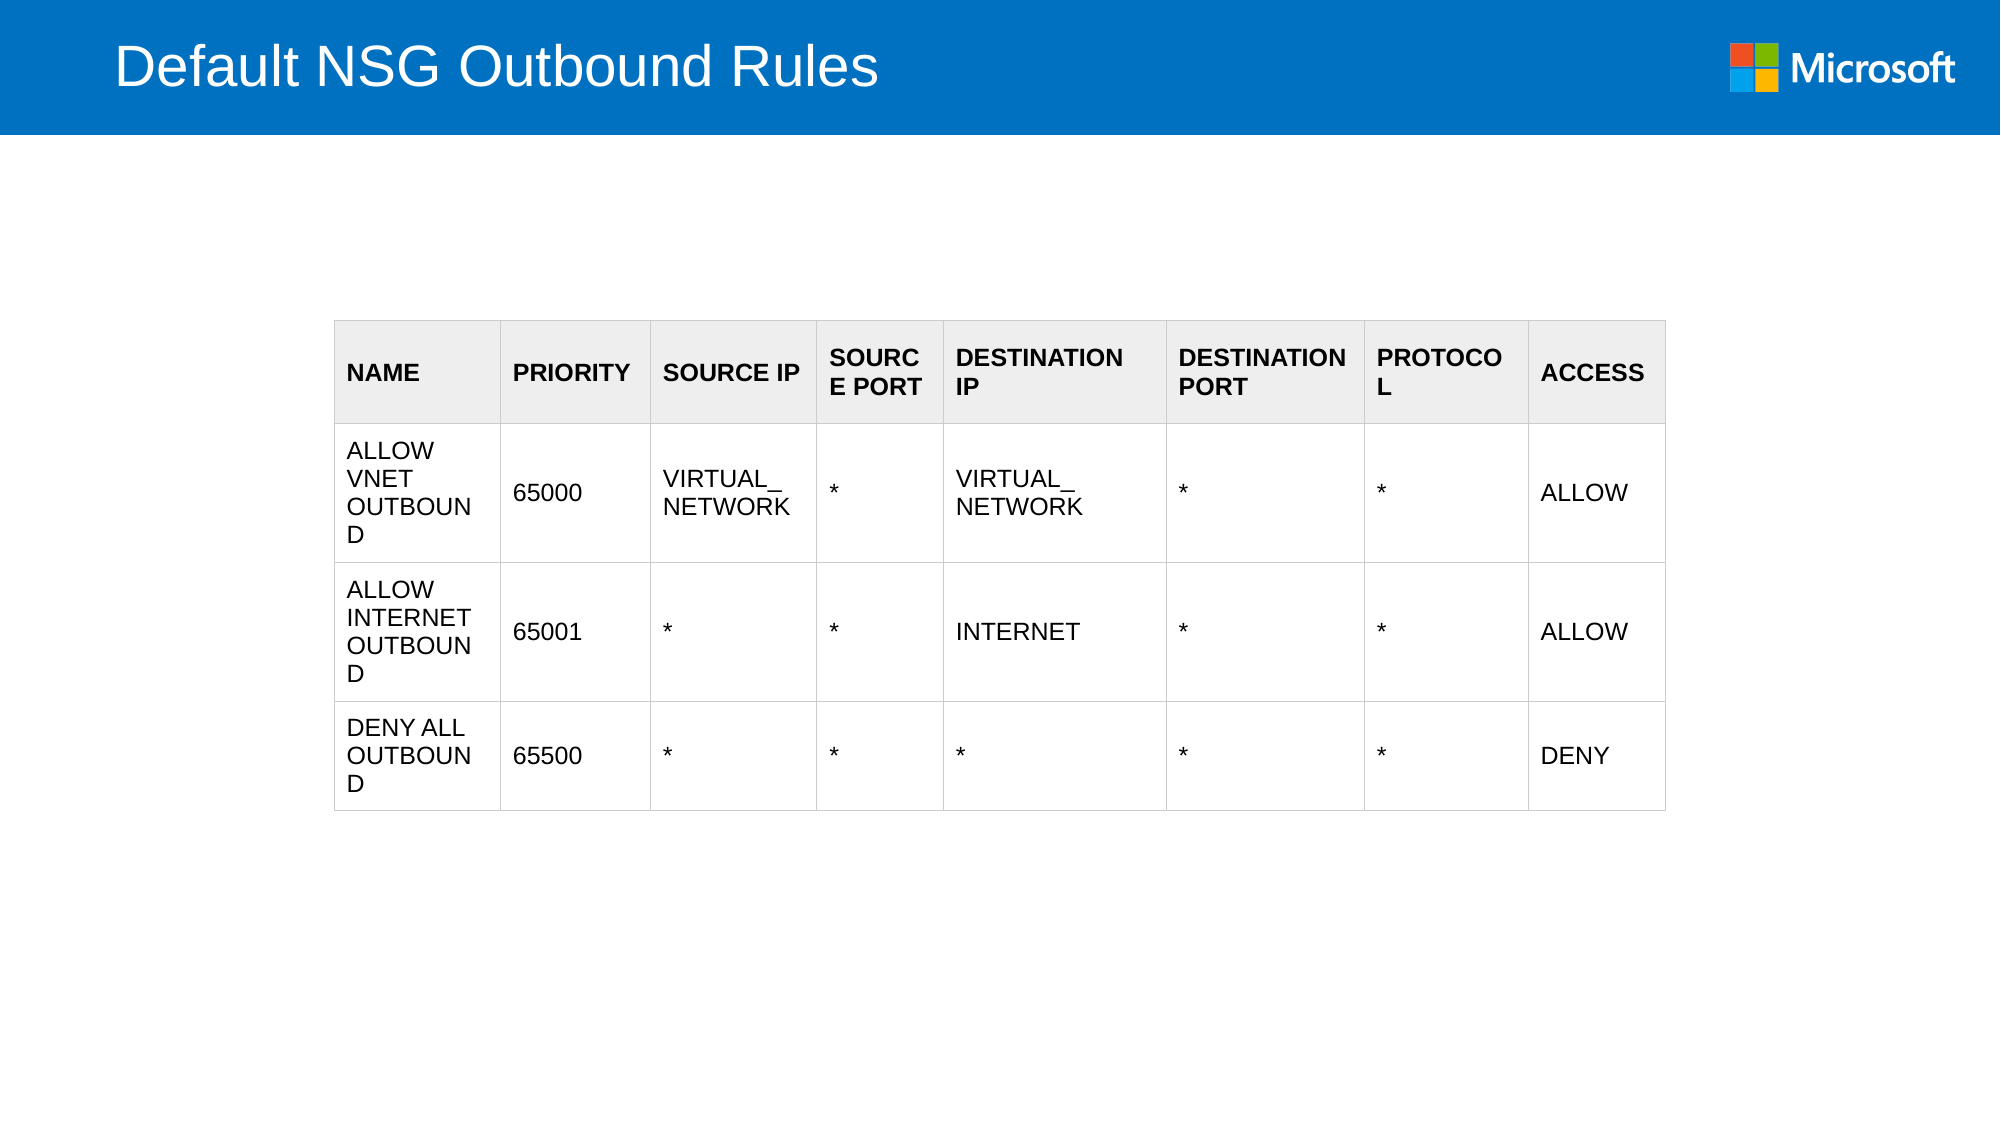

# Default NSG Outbound Rules
| NAME | PRIORITY | SOURCE IP | SOURCE PORT | DESTINATION IP | DESTINATION PORT | PROTOCOL | ACCESS |
| --- | --- | --- | --- | --- | --- | --- | --- |
| ALLOW VNET OUTBOUND | 65000 | VIRTUAL\_ NETWORK | \* | VIRTUAL\_ NETWORK | \* | \* | ALLOW |
| ALLOW INTERNET OUTBOUND | 65001 | \* | \* | INTERNET | \* | \* | ALLOW |
| DENY ALL OUTBOUND | 65500 | \* | \* | \* | \* | \* | DENY |